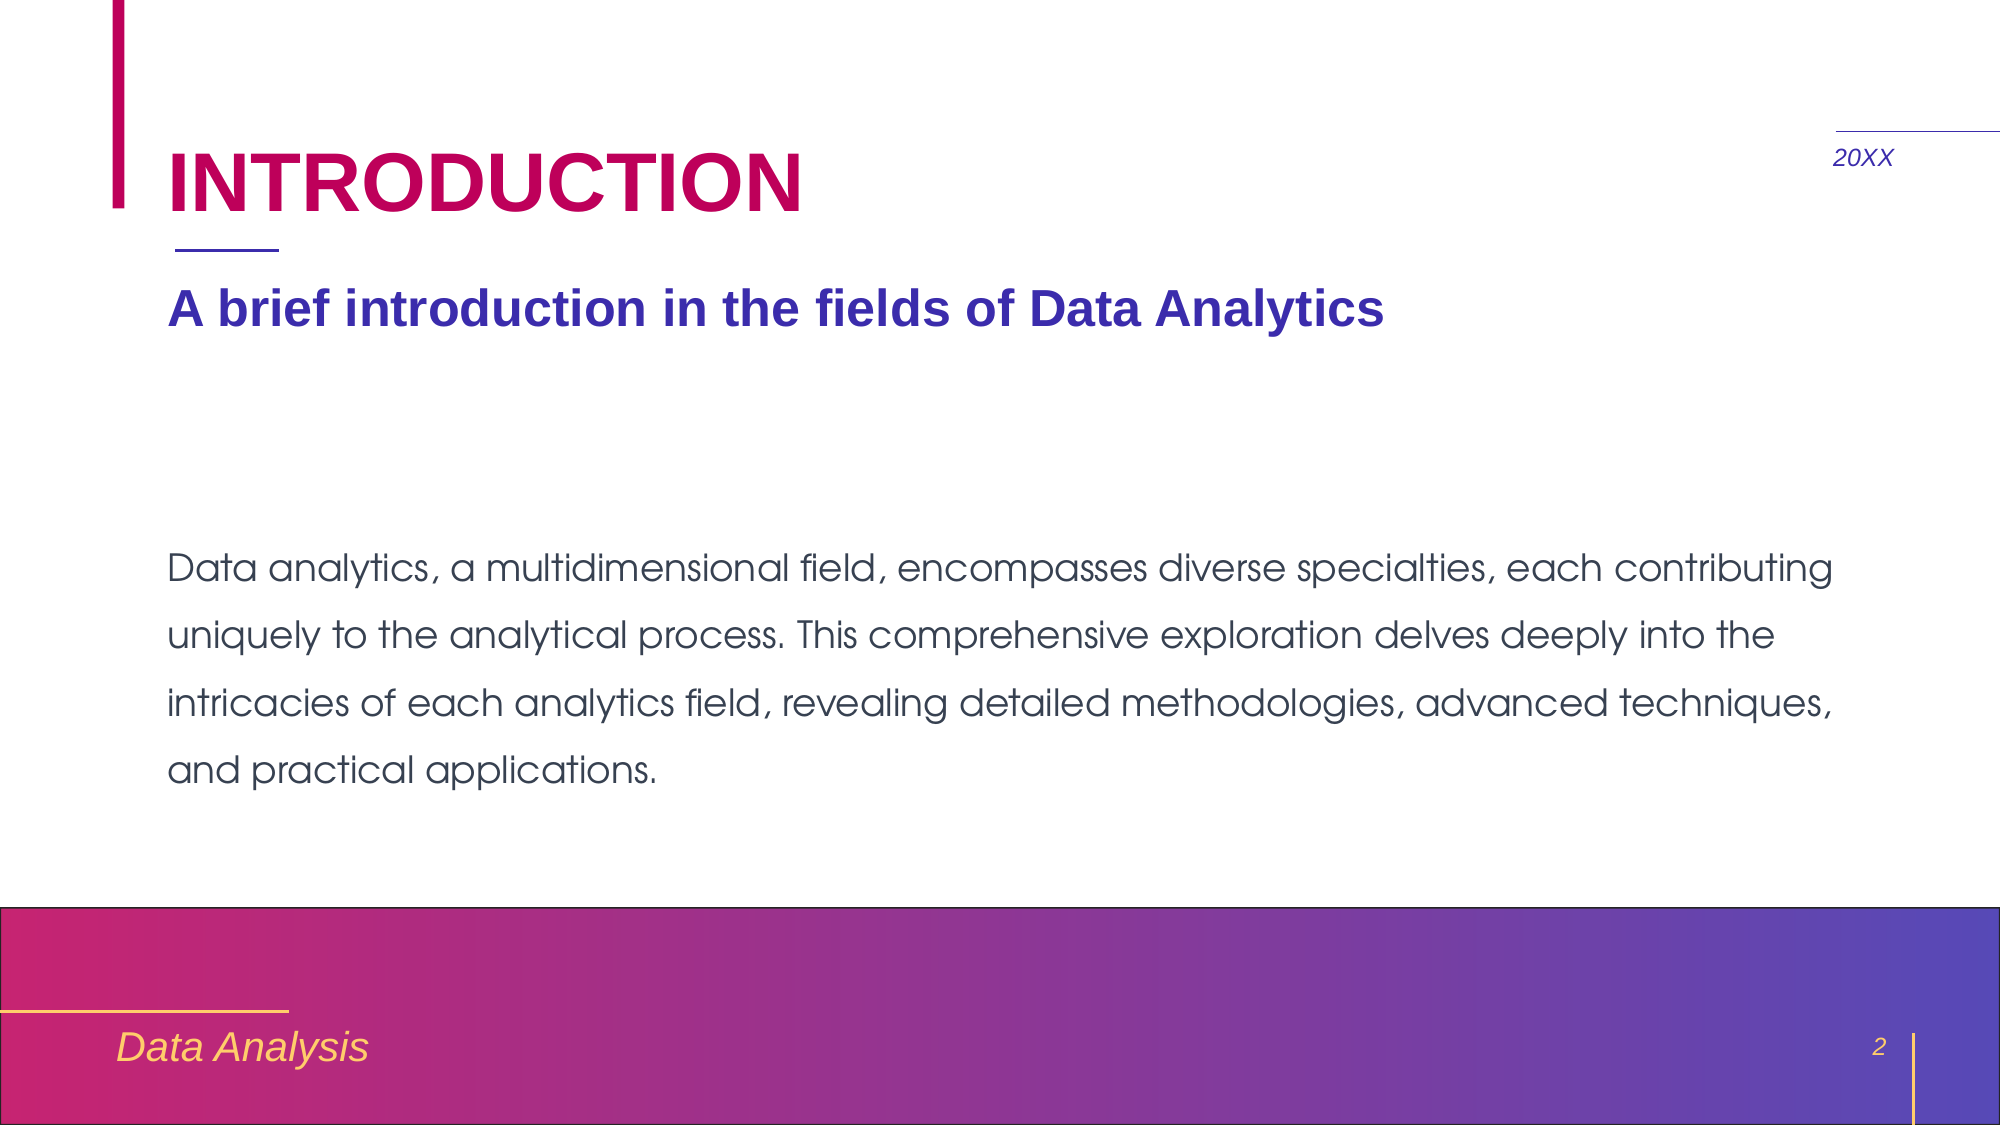

# INTRODUCTION
20XX
A brief introduction in the fields of Data Analytics
Data analytics, a multidimensional field, encompasses diverse specialties, each contributing uniquely to the analytical process. This comprehensive exploration delves deeply into the intricacies of each analytics field, revealing detailed methodologies, advanced techniques, and practical applications.
Data Analysis
2